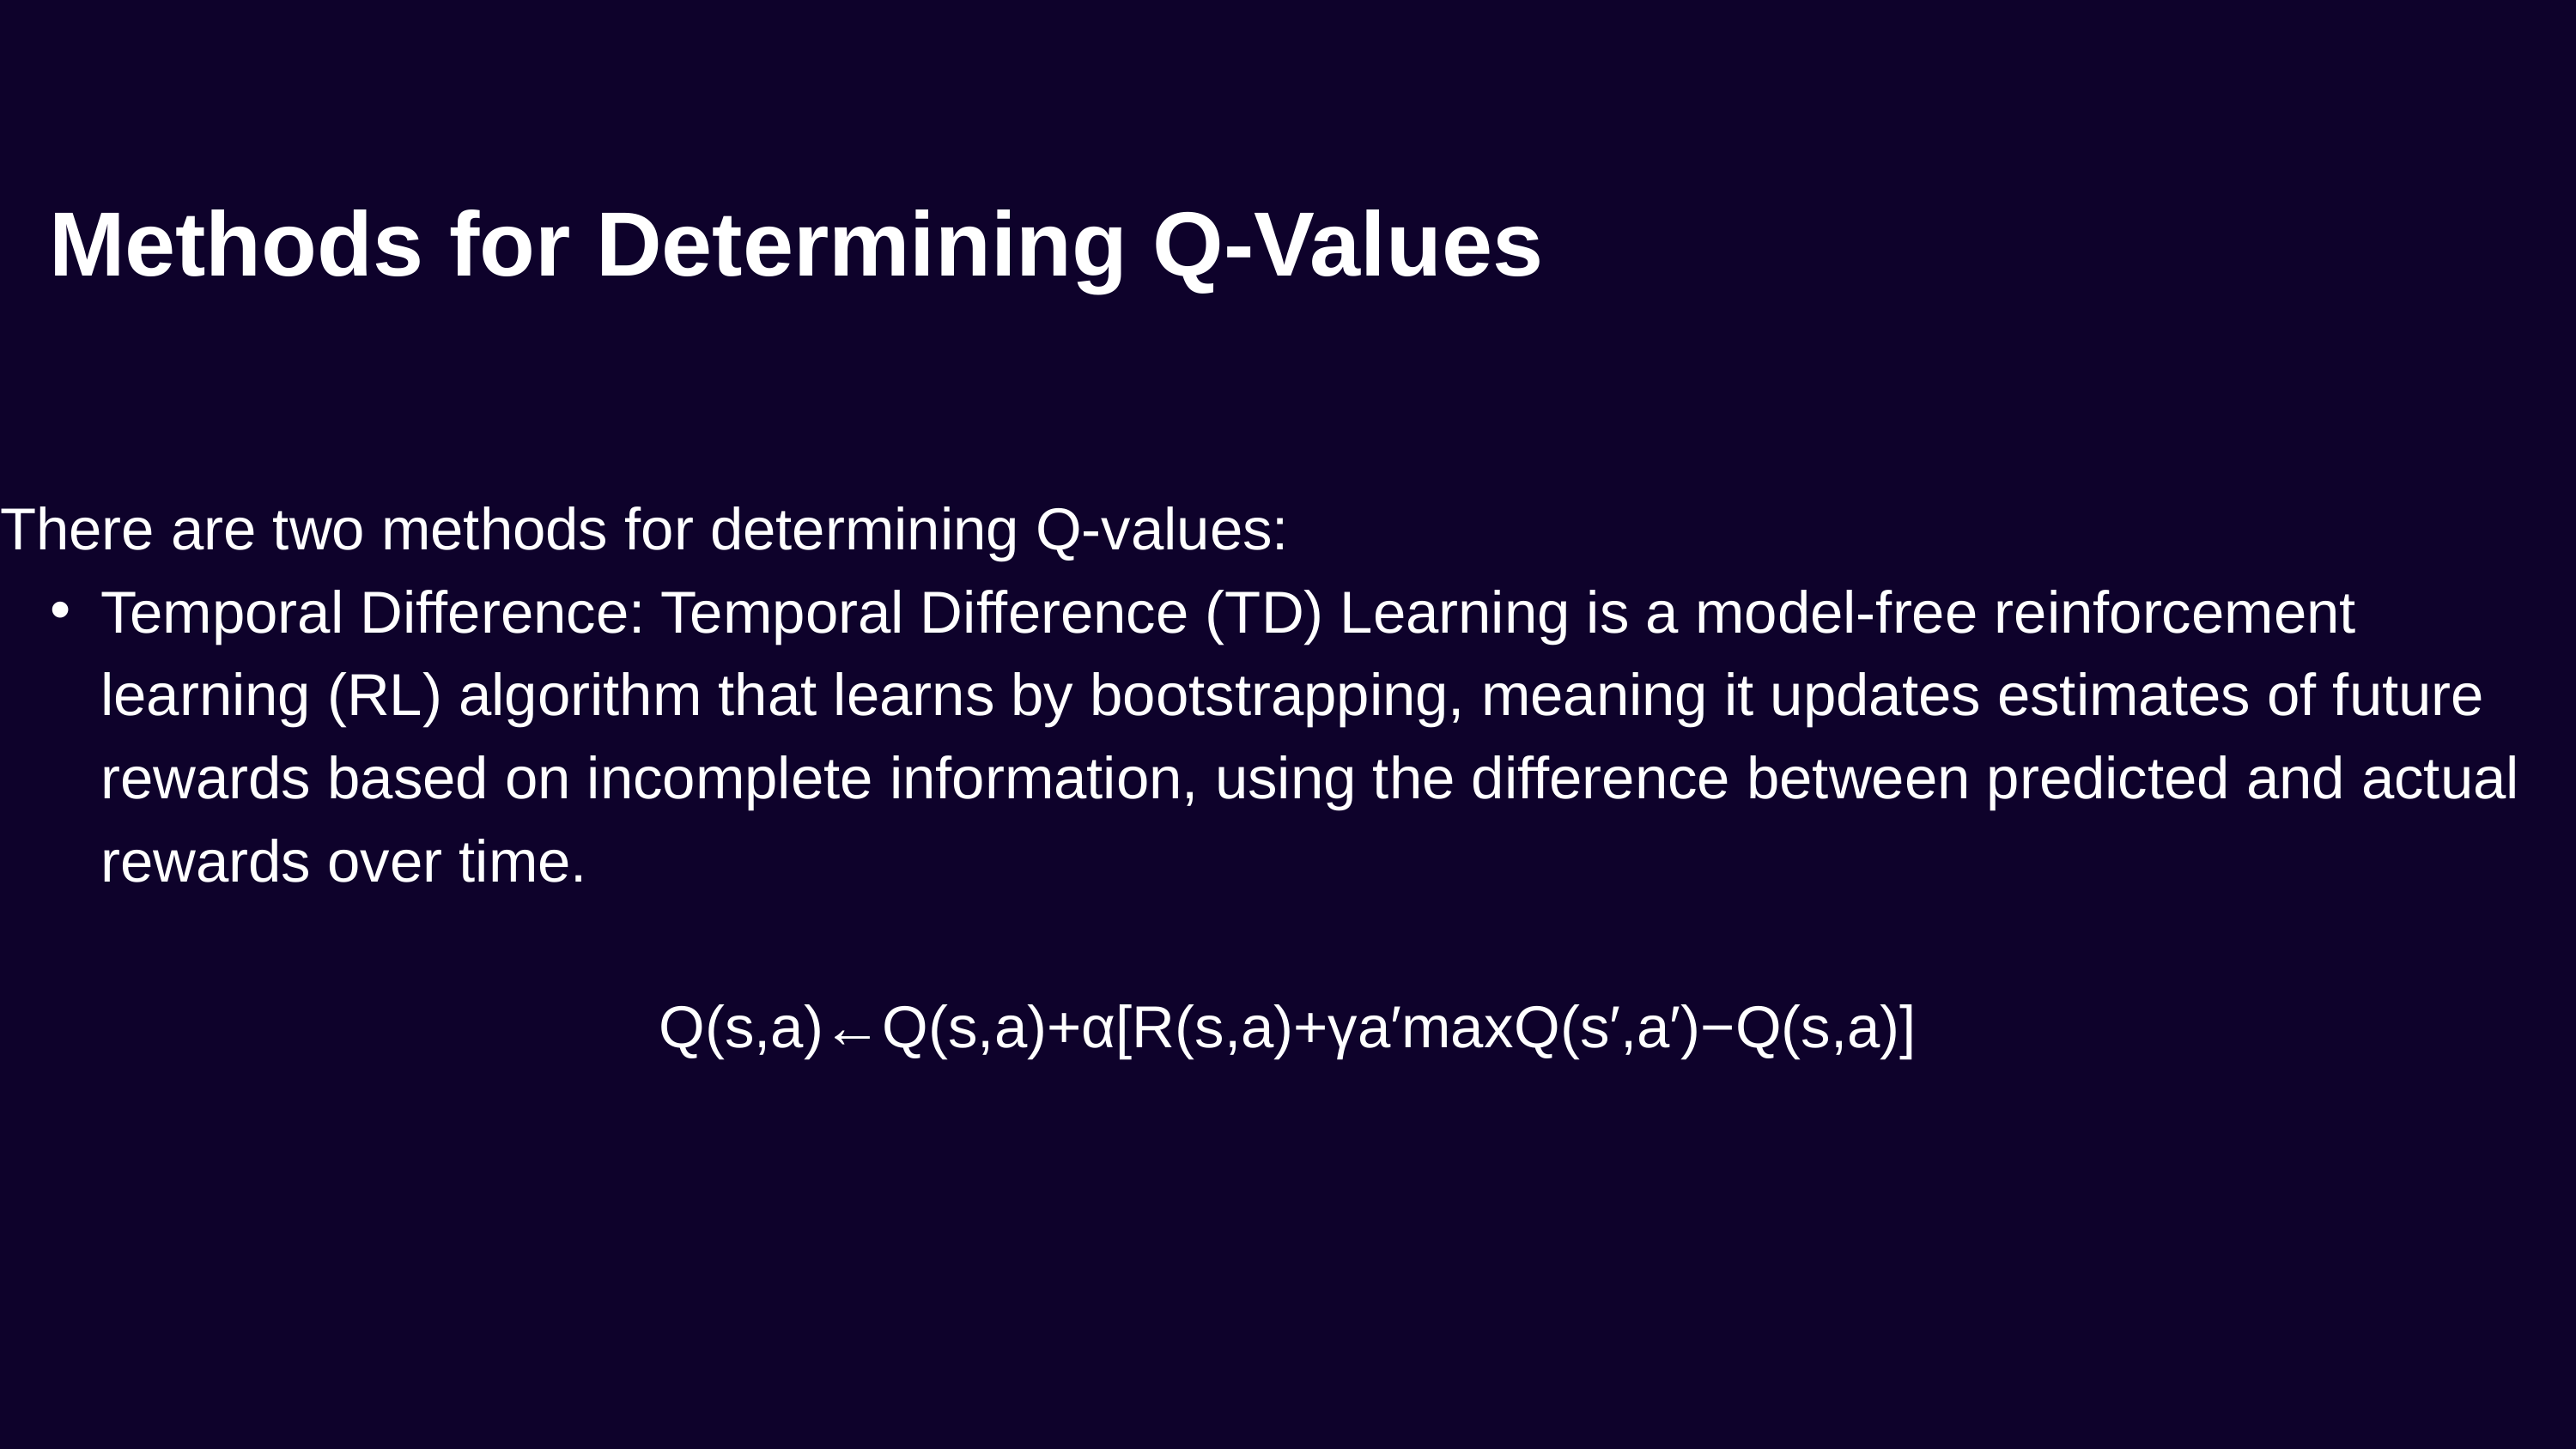

Methods for Determining Q-Values

There are two methods for determining Q-values:
Temporal Difference: Temporal Difference (TD) Learning is a model-free reinforcement learning (RL) algorithm that learns by bootstrapping, meaning it updates estimates of future rewards based on incomplete information, using the difference between predicted and actual rewards over time.

Q(s,a)←Q(s,a)+α[R(s,a)+γa′max​Q(s′,a′)−Q(s,a)]